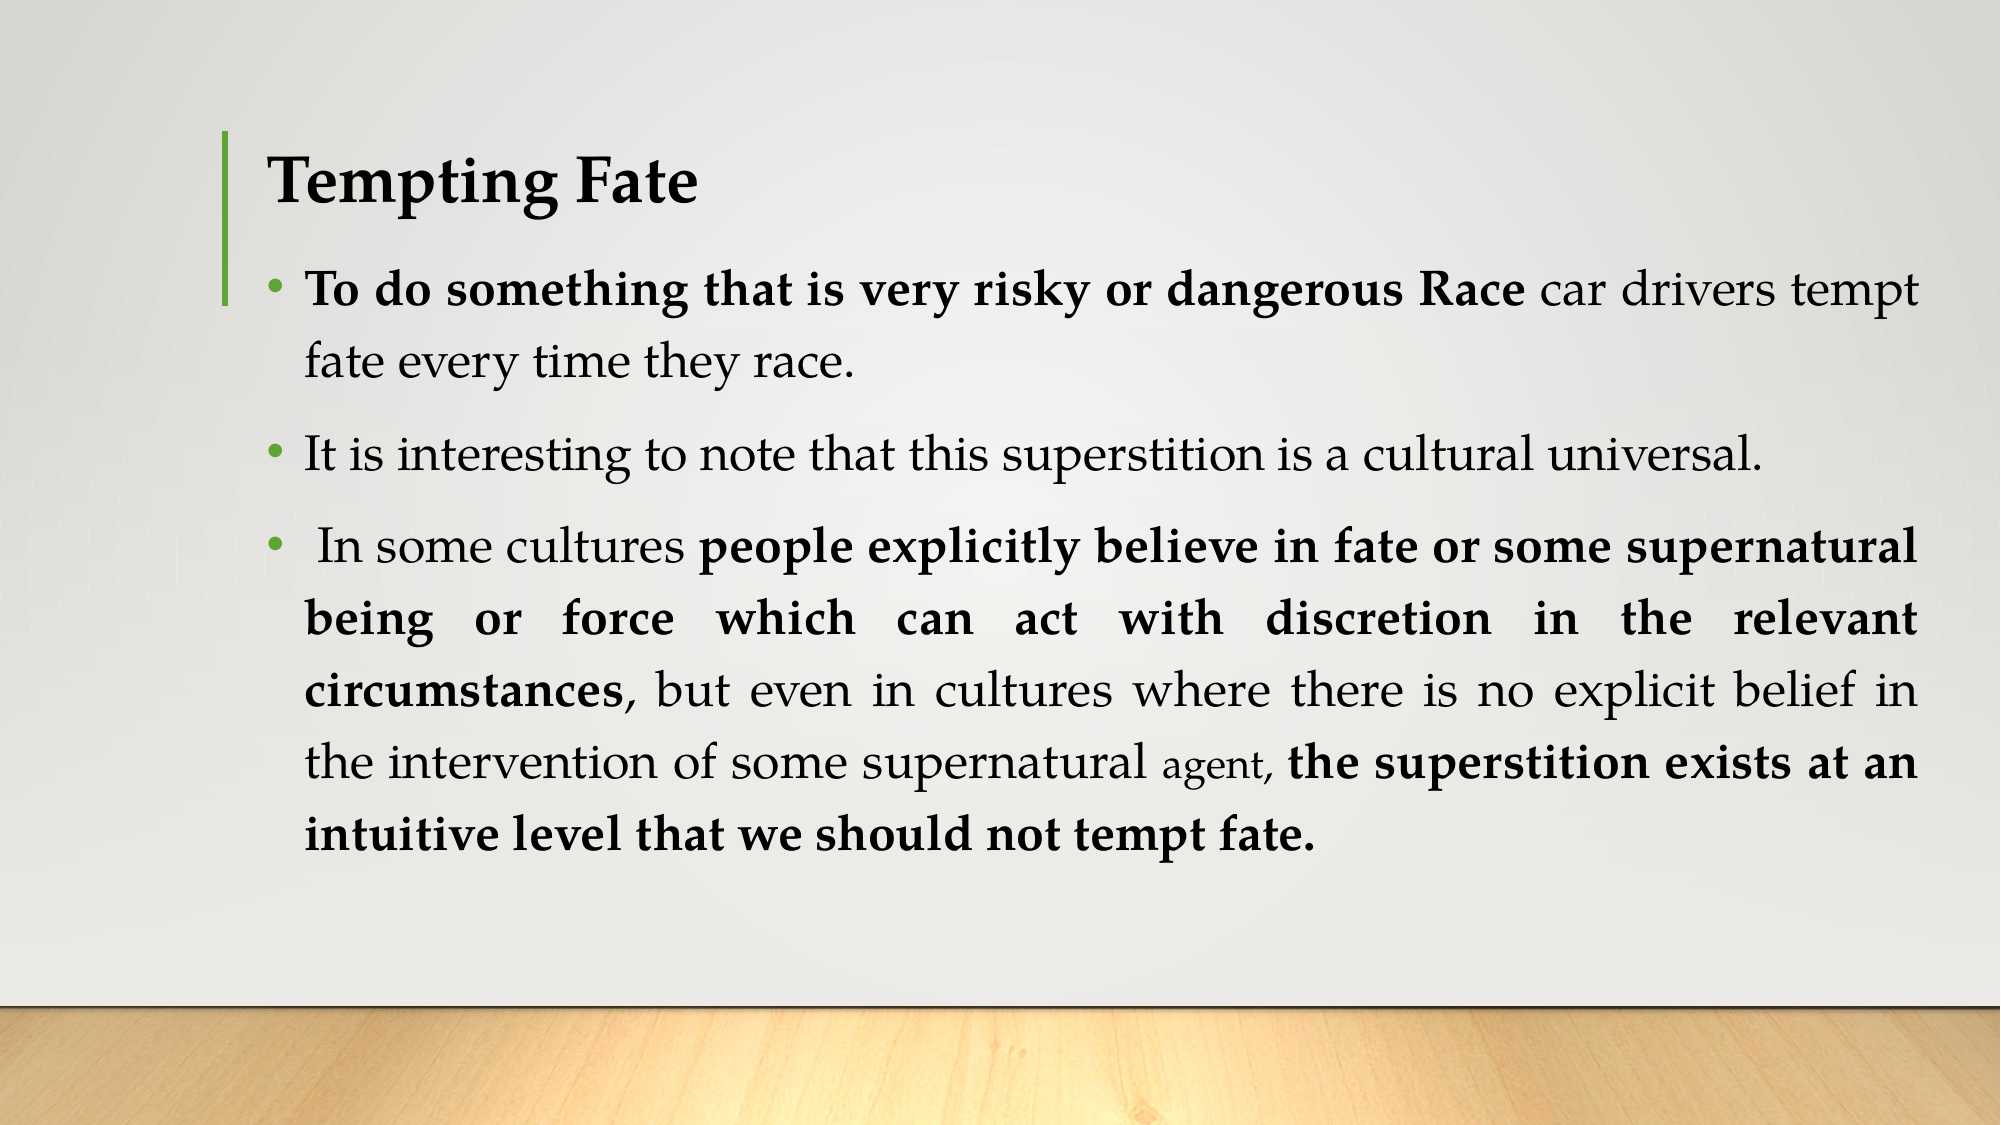

# Tempting Fate
To do something that is very risky or dangerous Race car drivers tempt fate every time they race.
It is interesting to note that this superstition is a cultural universal.
 In some cultures people explicitly believe in fate or some supernatural being or force which can act with discretion in the relevant circumstances, but even in cultures where there is no explicit belief in the intervention of some supernatural agent, the superstition exists at an intuitive level that we should not tempt fate.